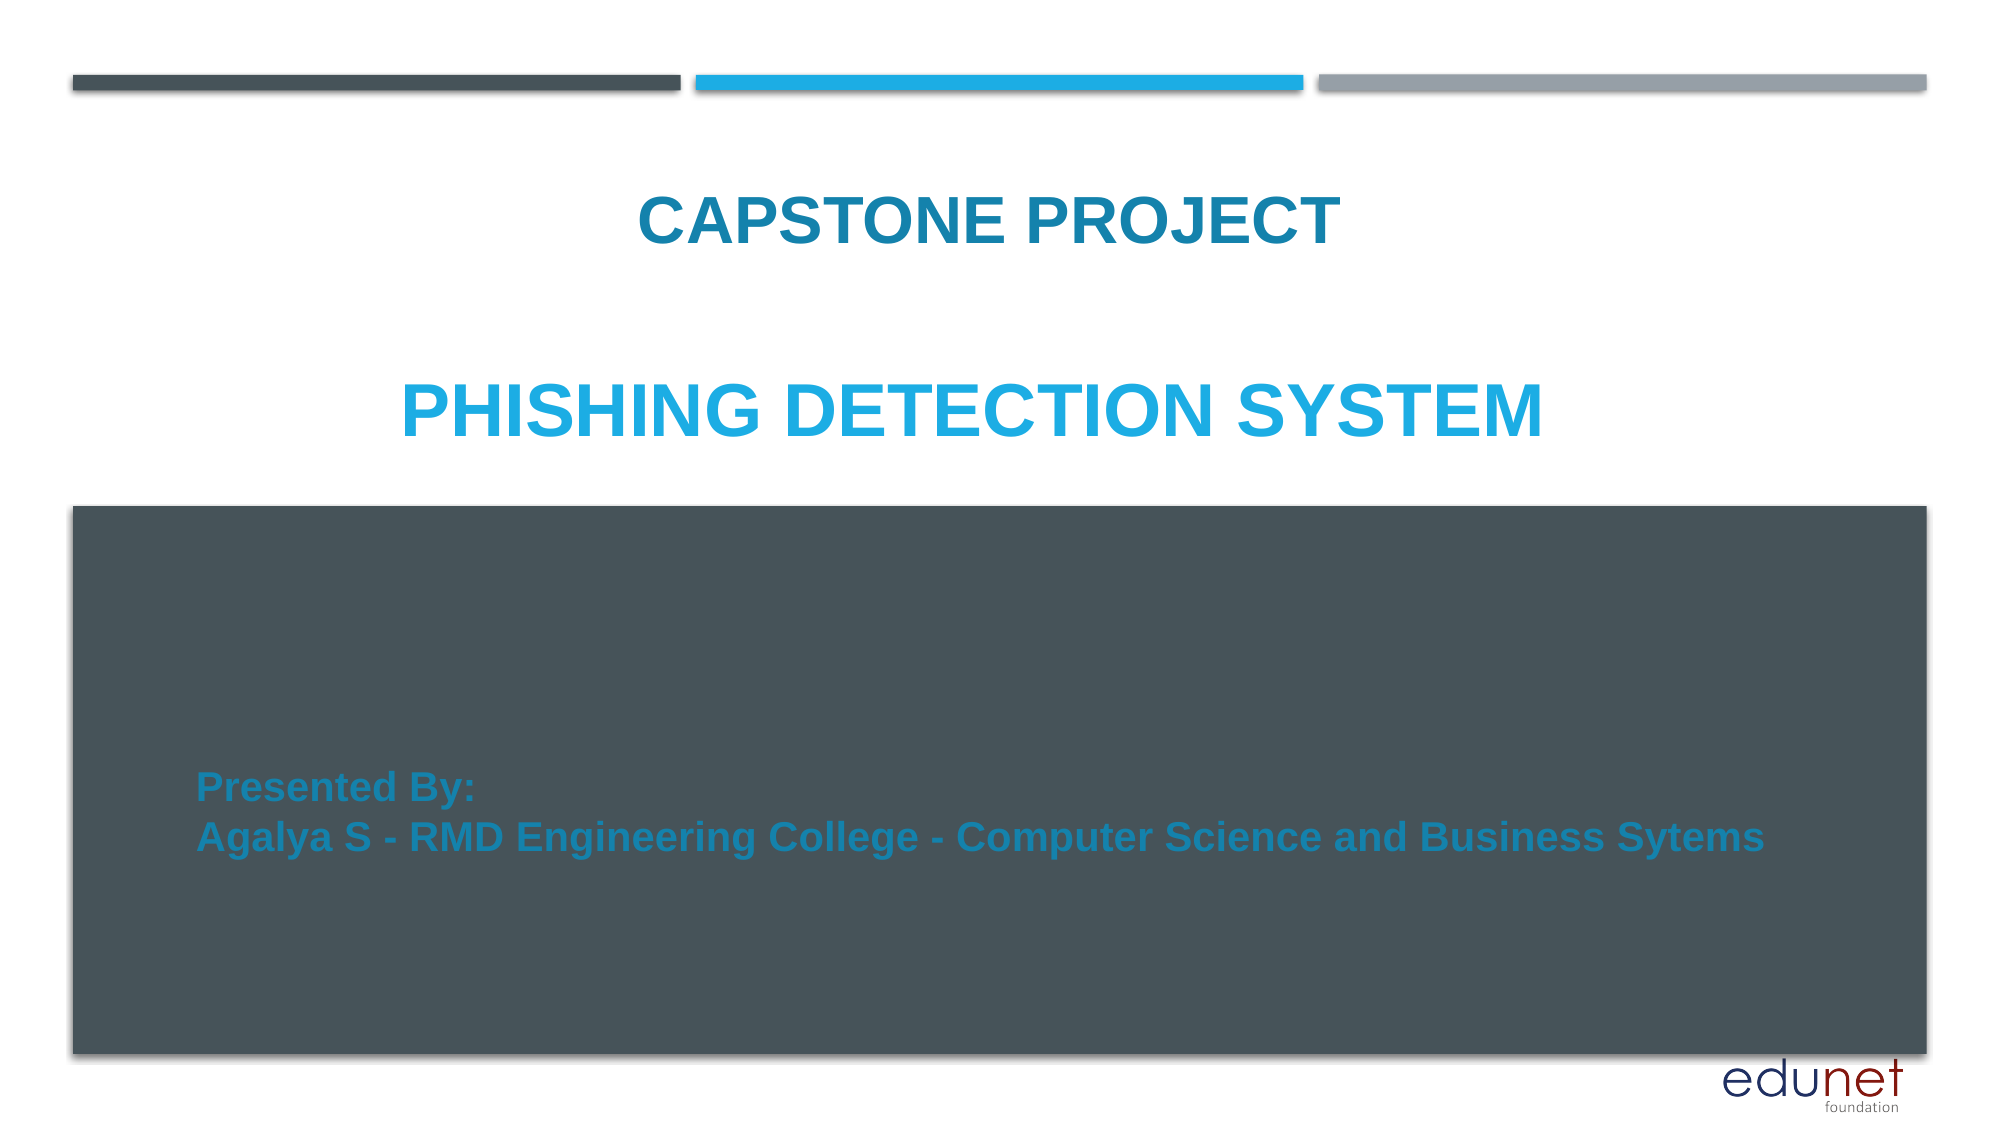

CAPSTONE PROJECT
# PHISHING DETECTION SYSTEM
Presented By:
Agalya S - RMD Engineering College - Computer Science and Business Sytems